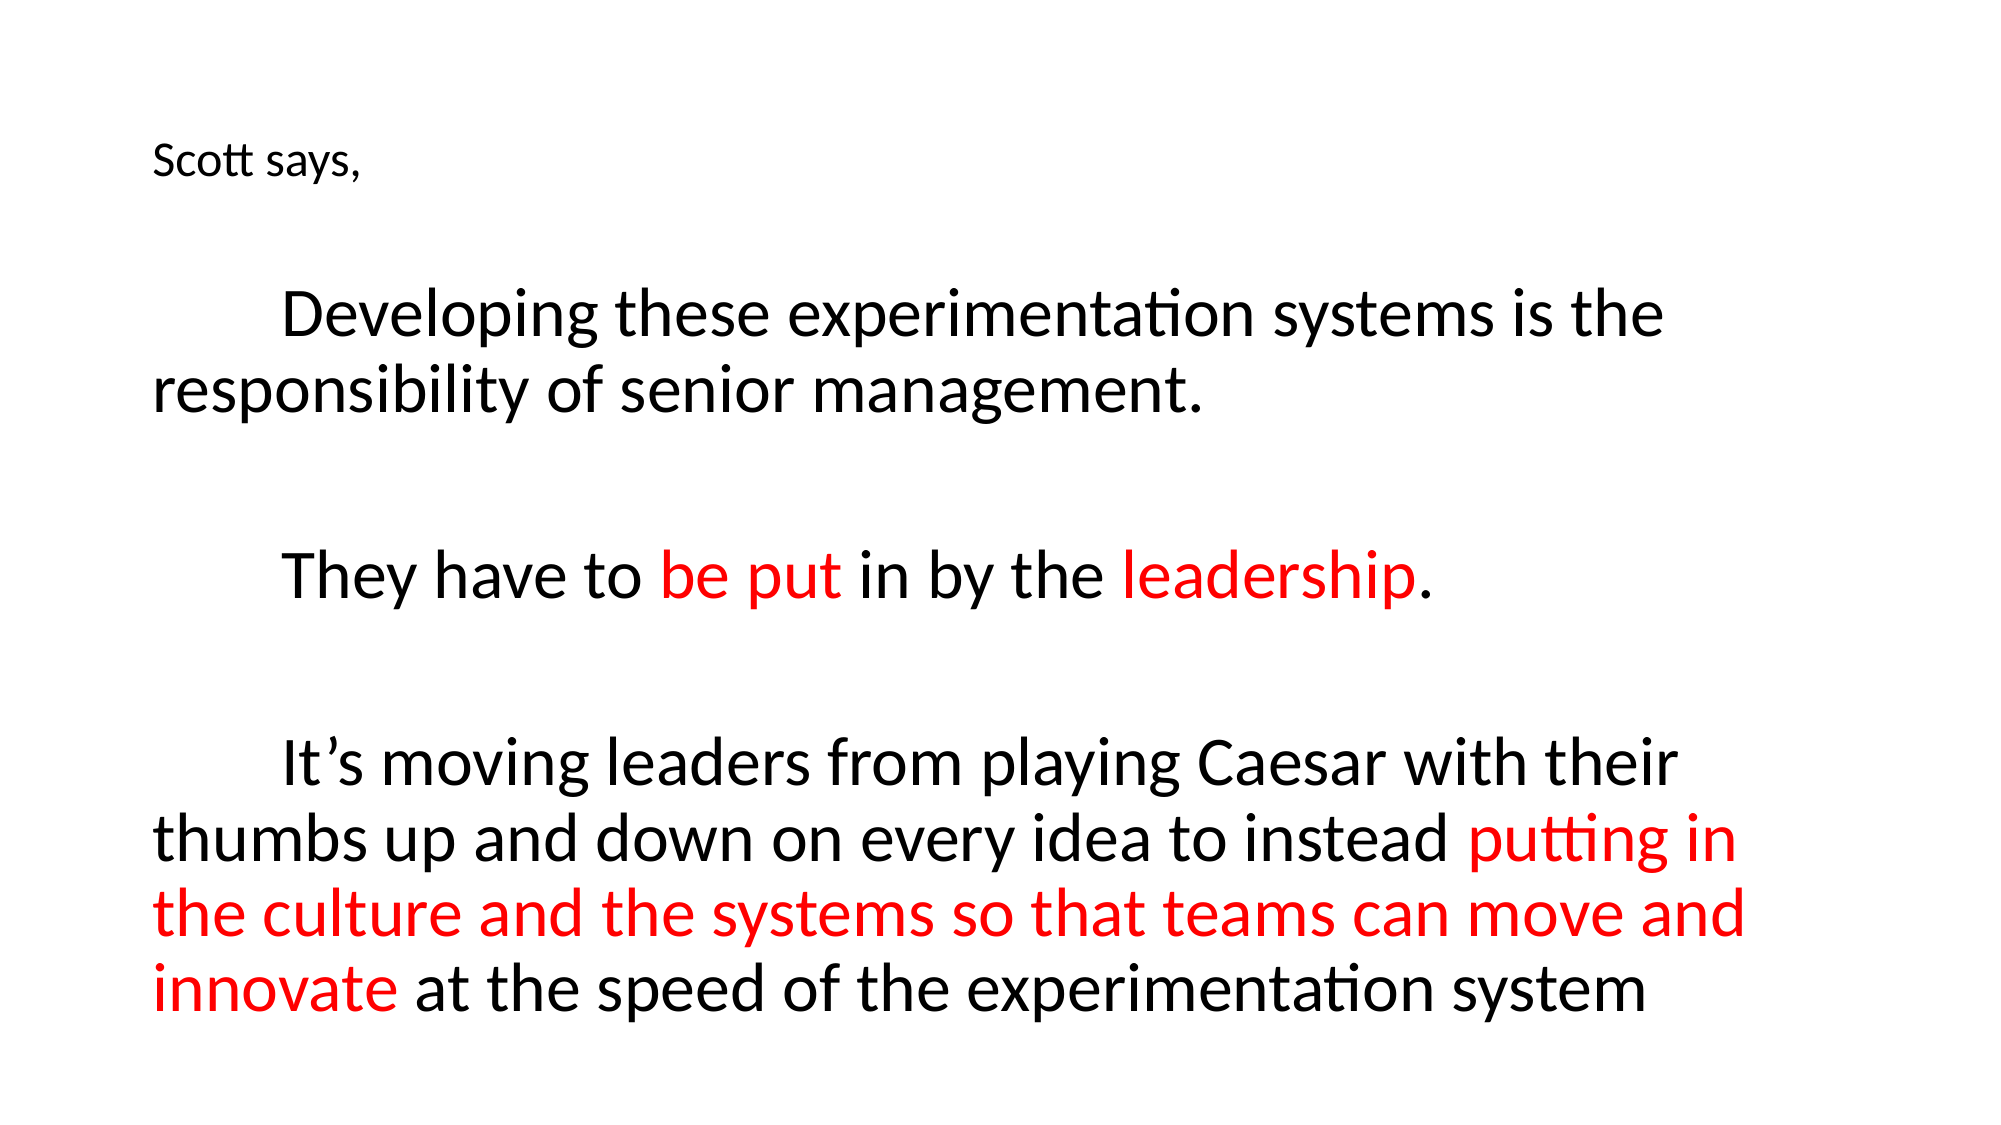

Scott says,

	Developing these experimentation systems is the responsibility of senior management.

	They have to be put in by the leadership.

	It’s moving leaders from playing Caesar with their thumbs up and down on every idea to instead putting in the culture and the systems so that teams can move and innovate at the speed of the experimentation system